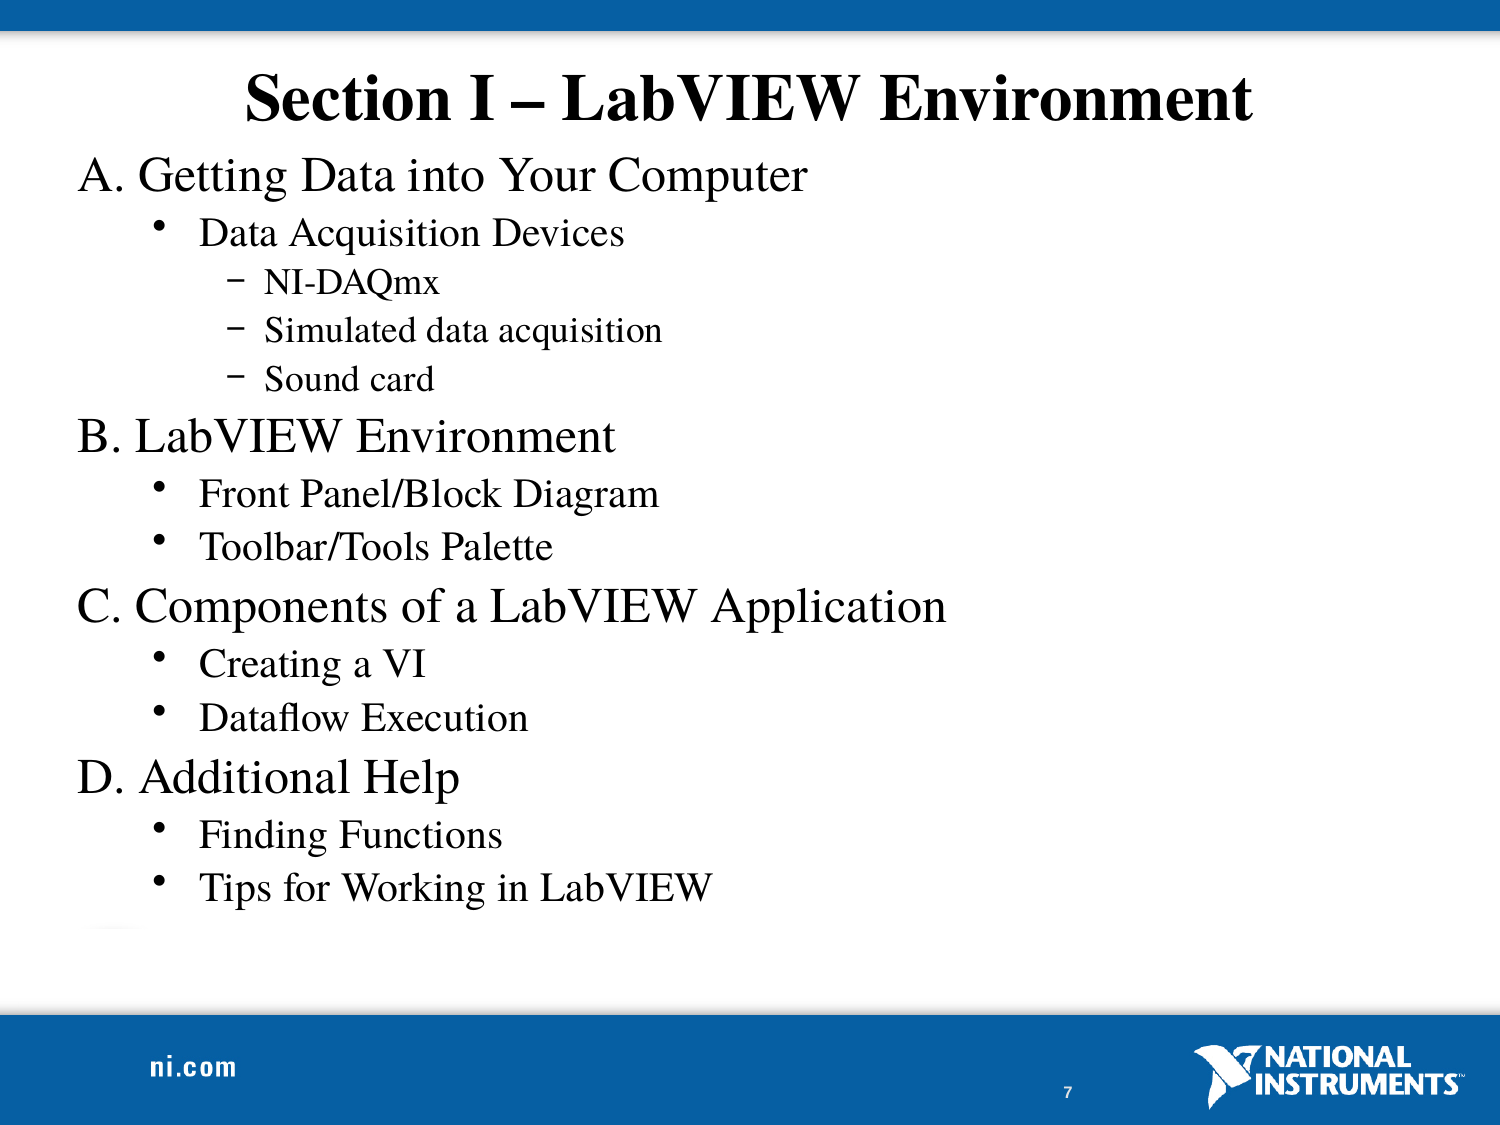

# Section I – LabVIEW Environment
A. Getting Data into Your Computer
Data Acquisition Devices
NI-DAQmx
Simulated data acquisition
Sound card
B. LabVIEW Environment
Front Panel/Block Diagram
Toolbar/Tools Palette
C. Components of a LabVIEW Application
Creating a VI
Dataflow Execution
D. Additional Help
Finding Functions
Tips for Working in LabVIEW